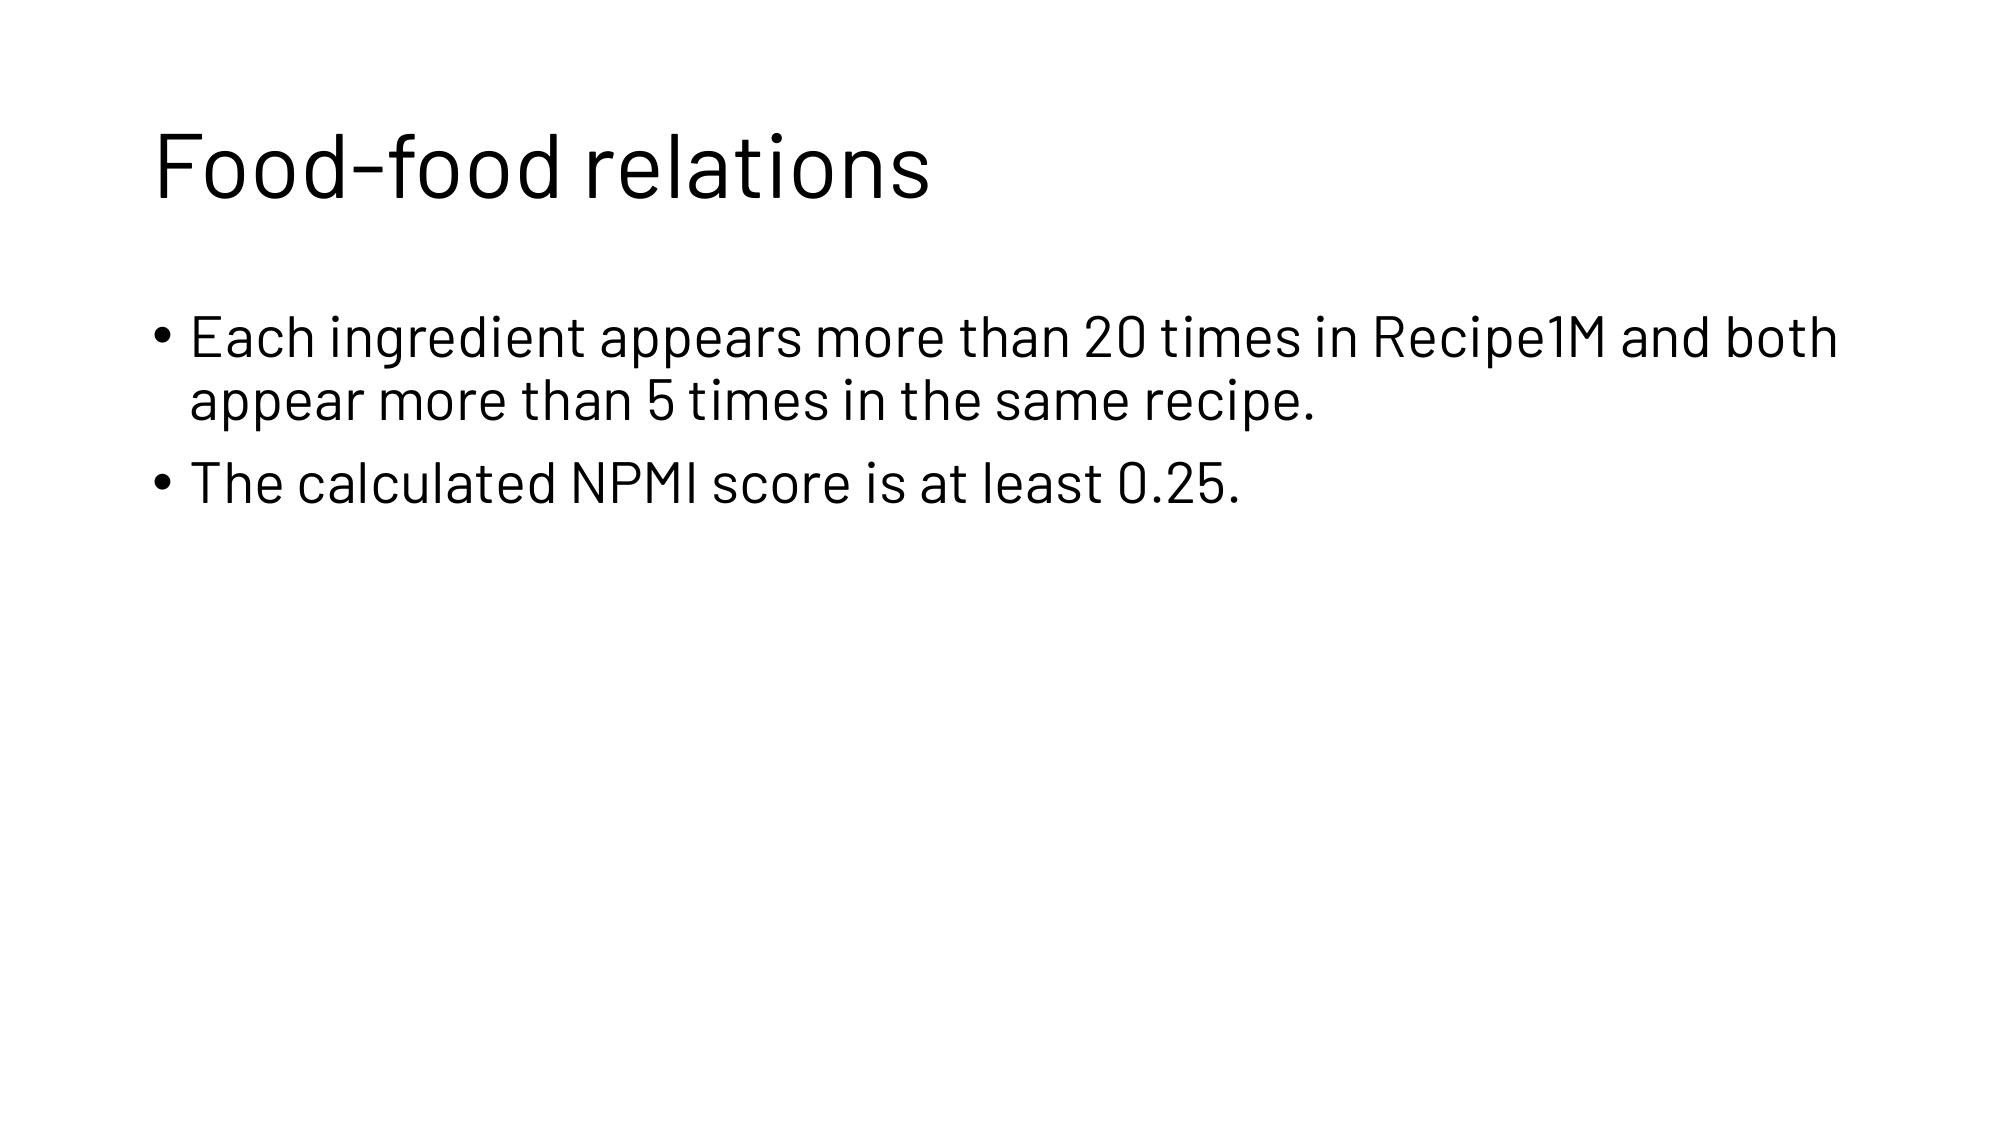

# Food-food relations
Each ingredient appears more than 20 times in Recipe1M and both appear more than 5 times in the same recipe.
The calculated NPMI score is at least 0.25.